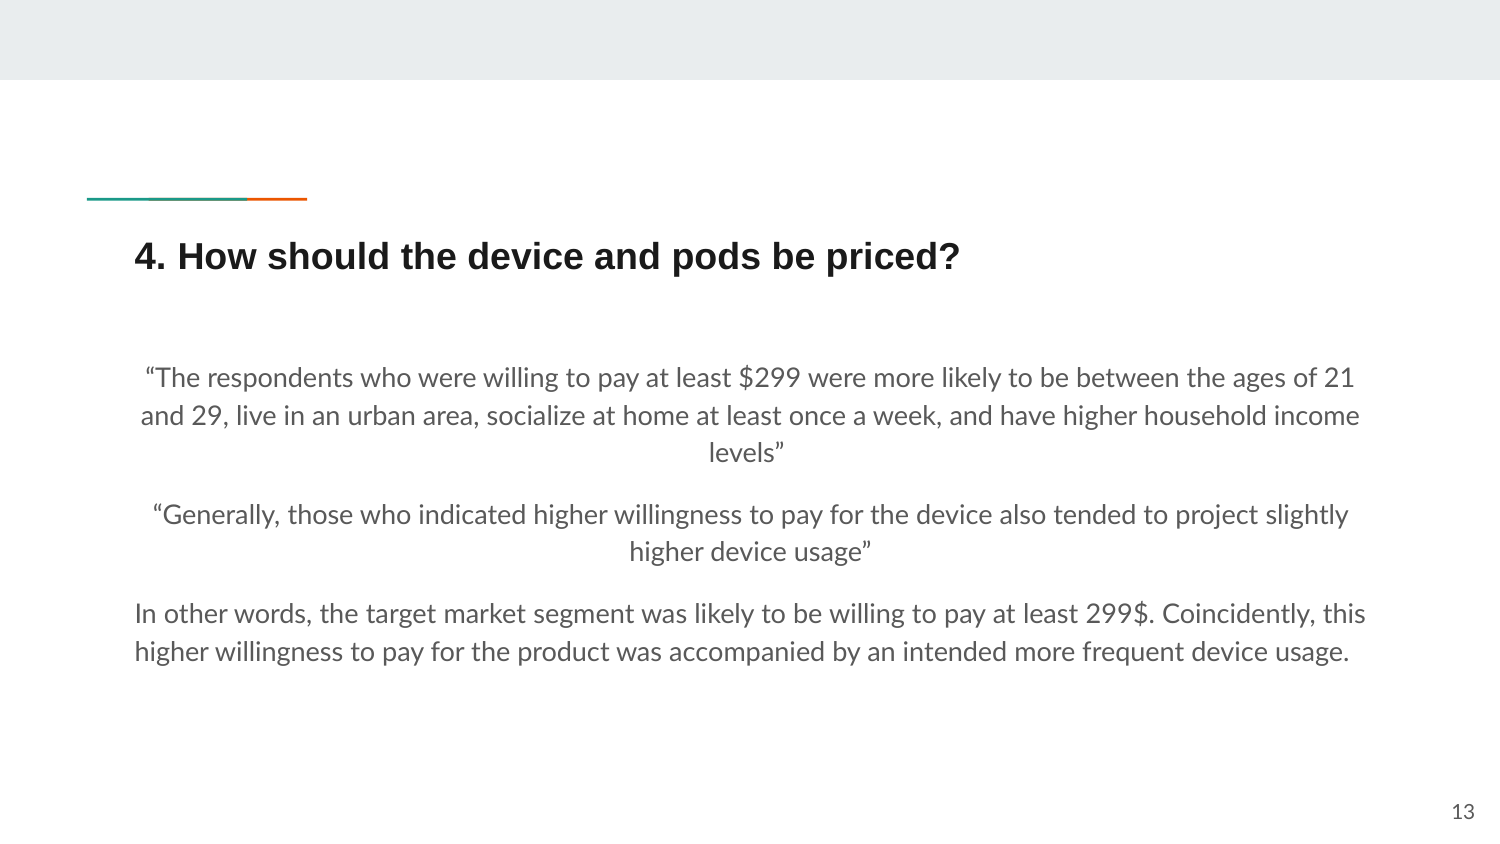

# 4. How should the device and pods be priced?

“The respondents who were willing to pay at least $299 were more likely to be between the ages of 21 and 29, live in an urban area, socialize at home at least once a week, and have higher household income levels”
“Generally, those who indicated higher willingness to pay for the device also tended to project slightly higher device usage”
In other words, the target market segment was likely to be willing to pay at least 299$. Coincidently, this higher willingness to pay for the product was accompanied by an intended more frequent device usage.
13